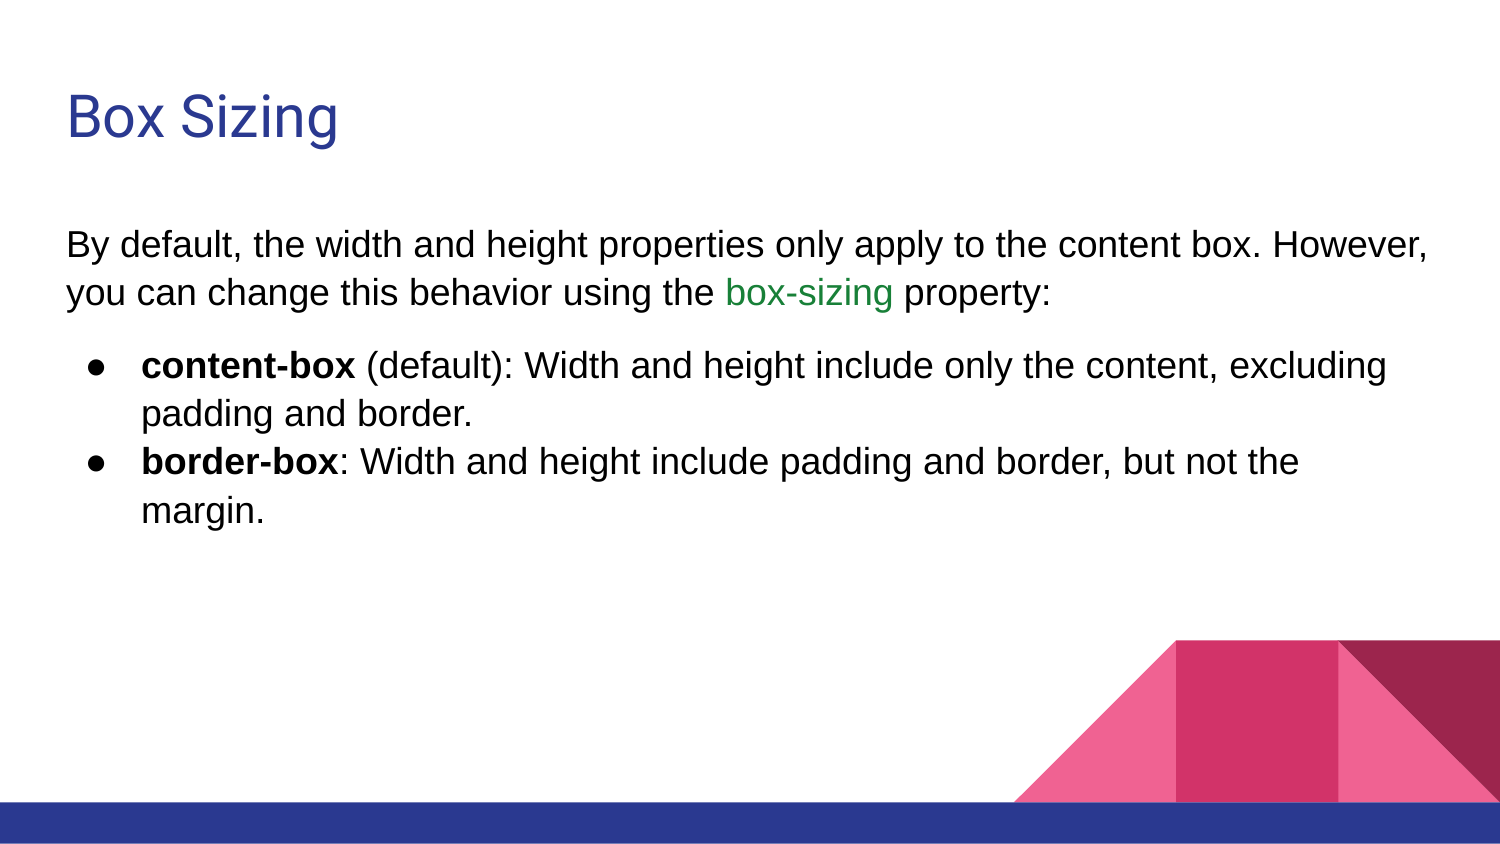

# Box Sizing
By default, the width and height properties only apply to the content box. However, you can change this behavior using the box-sizing property:
content-box (default): Width and height include only the content, excluding padding and border.
border-box: Width and height include padding and border, but not the margin.